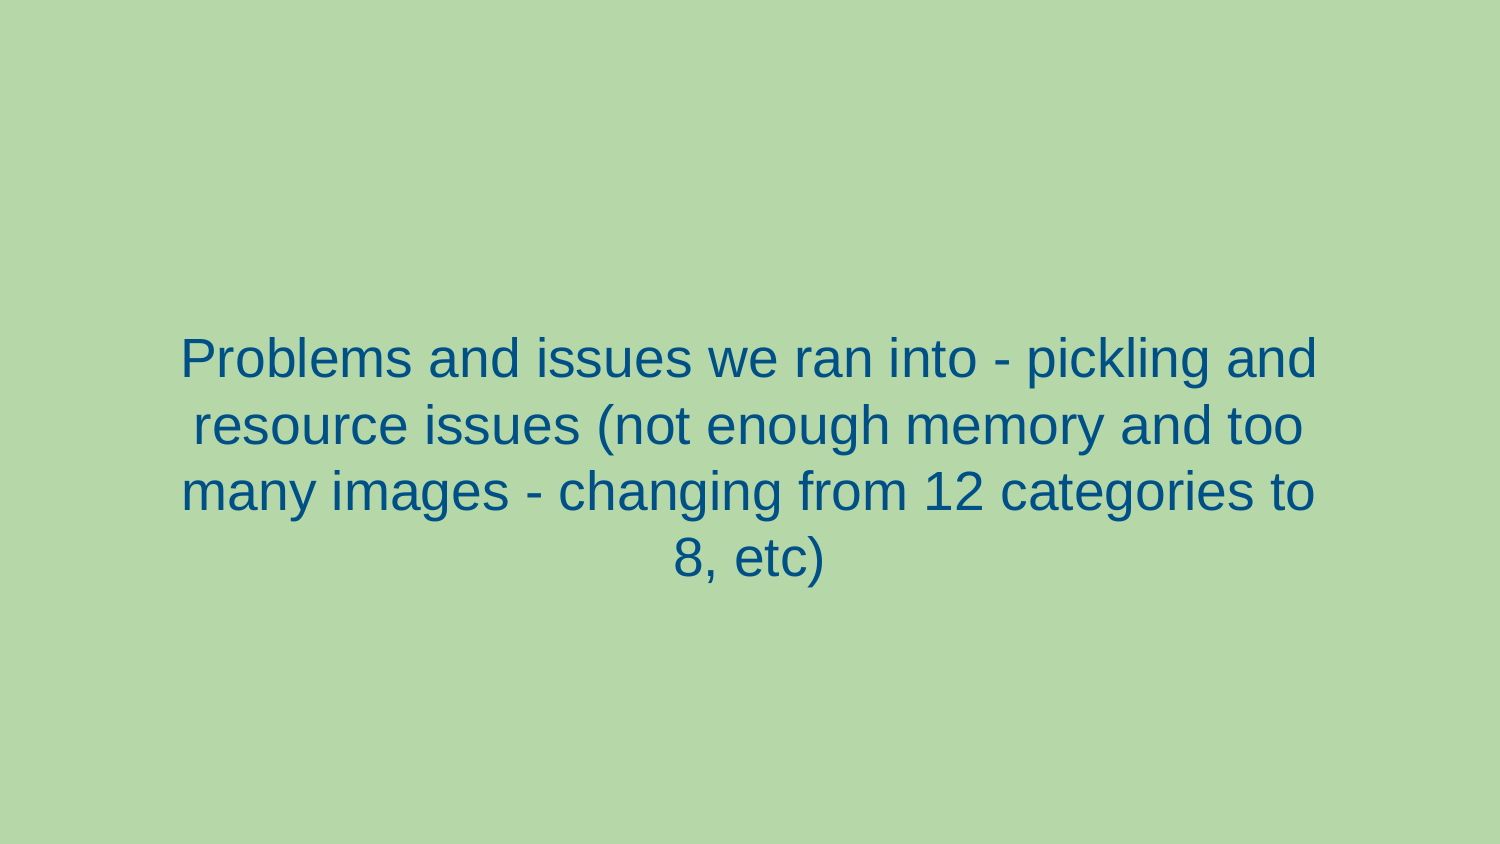

Problems and issues we ran into - pickling and resource issues (not enough memory and too many images - changing from 12 categories to 8, etc)